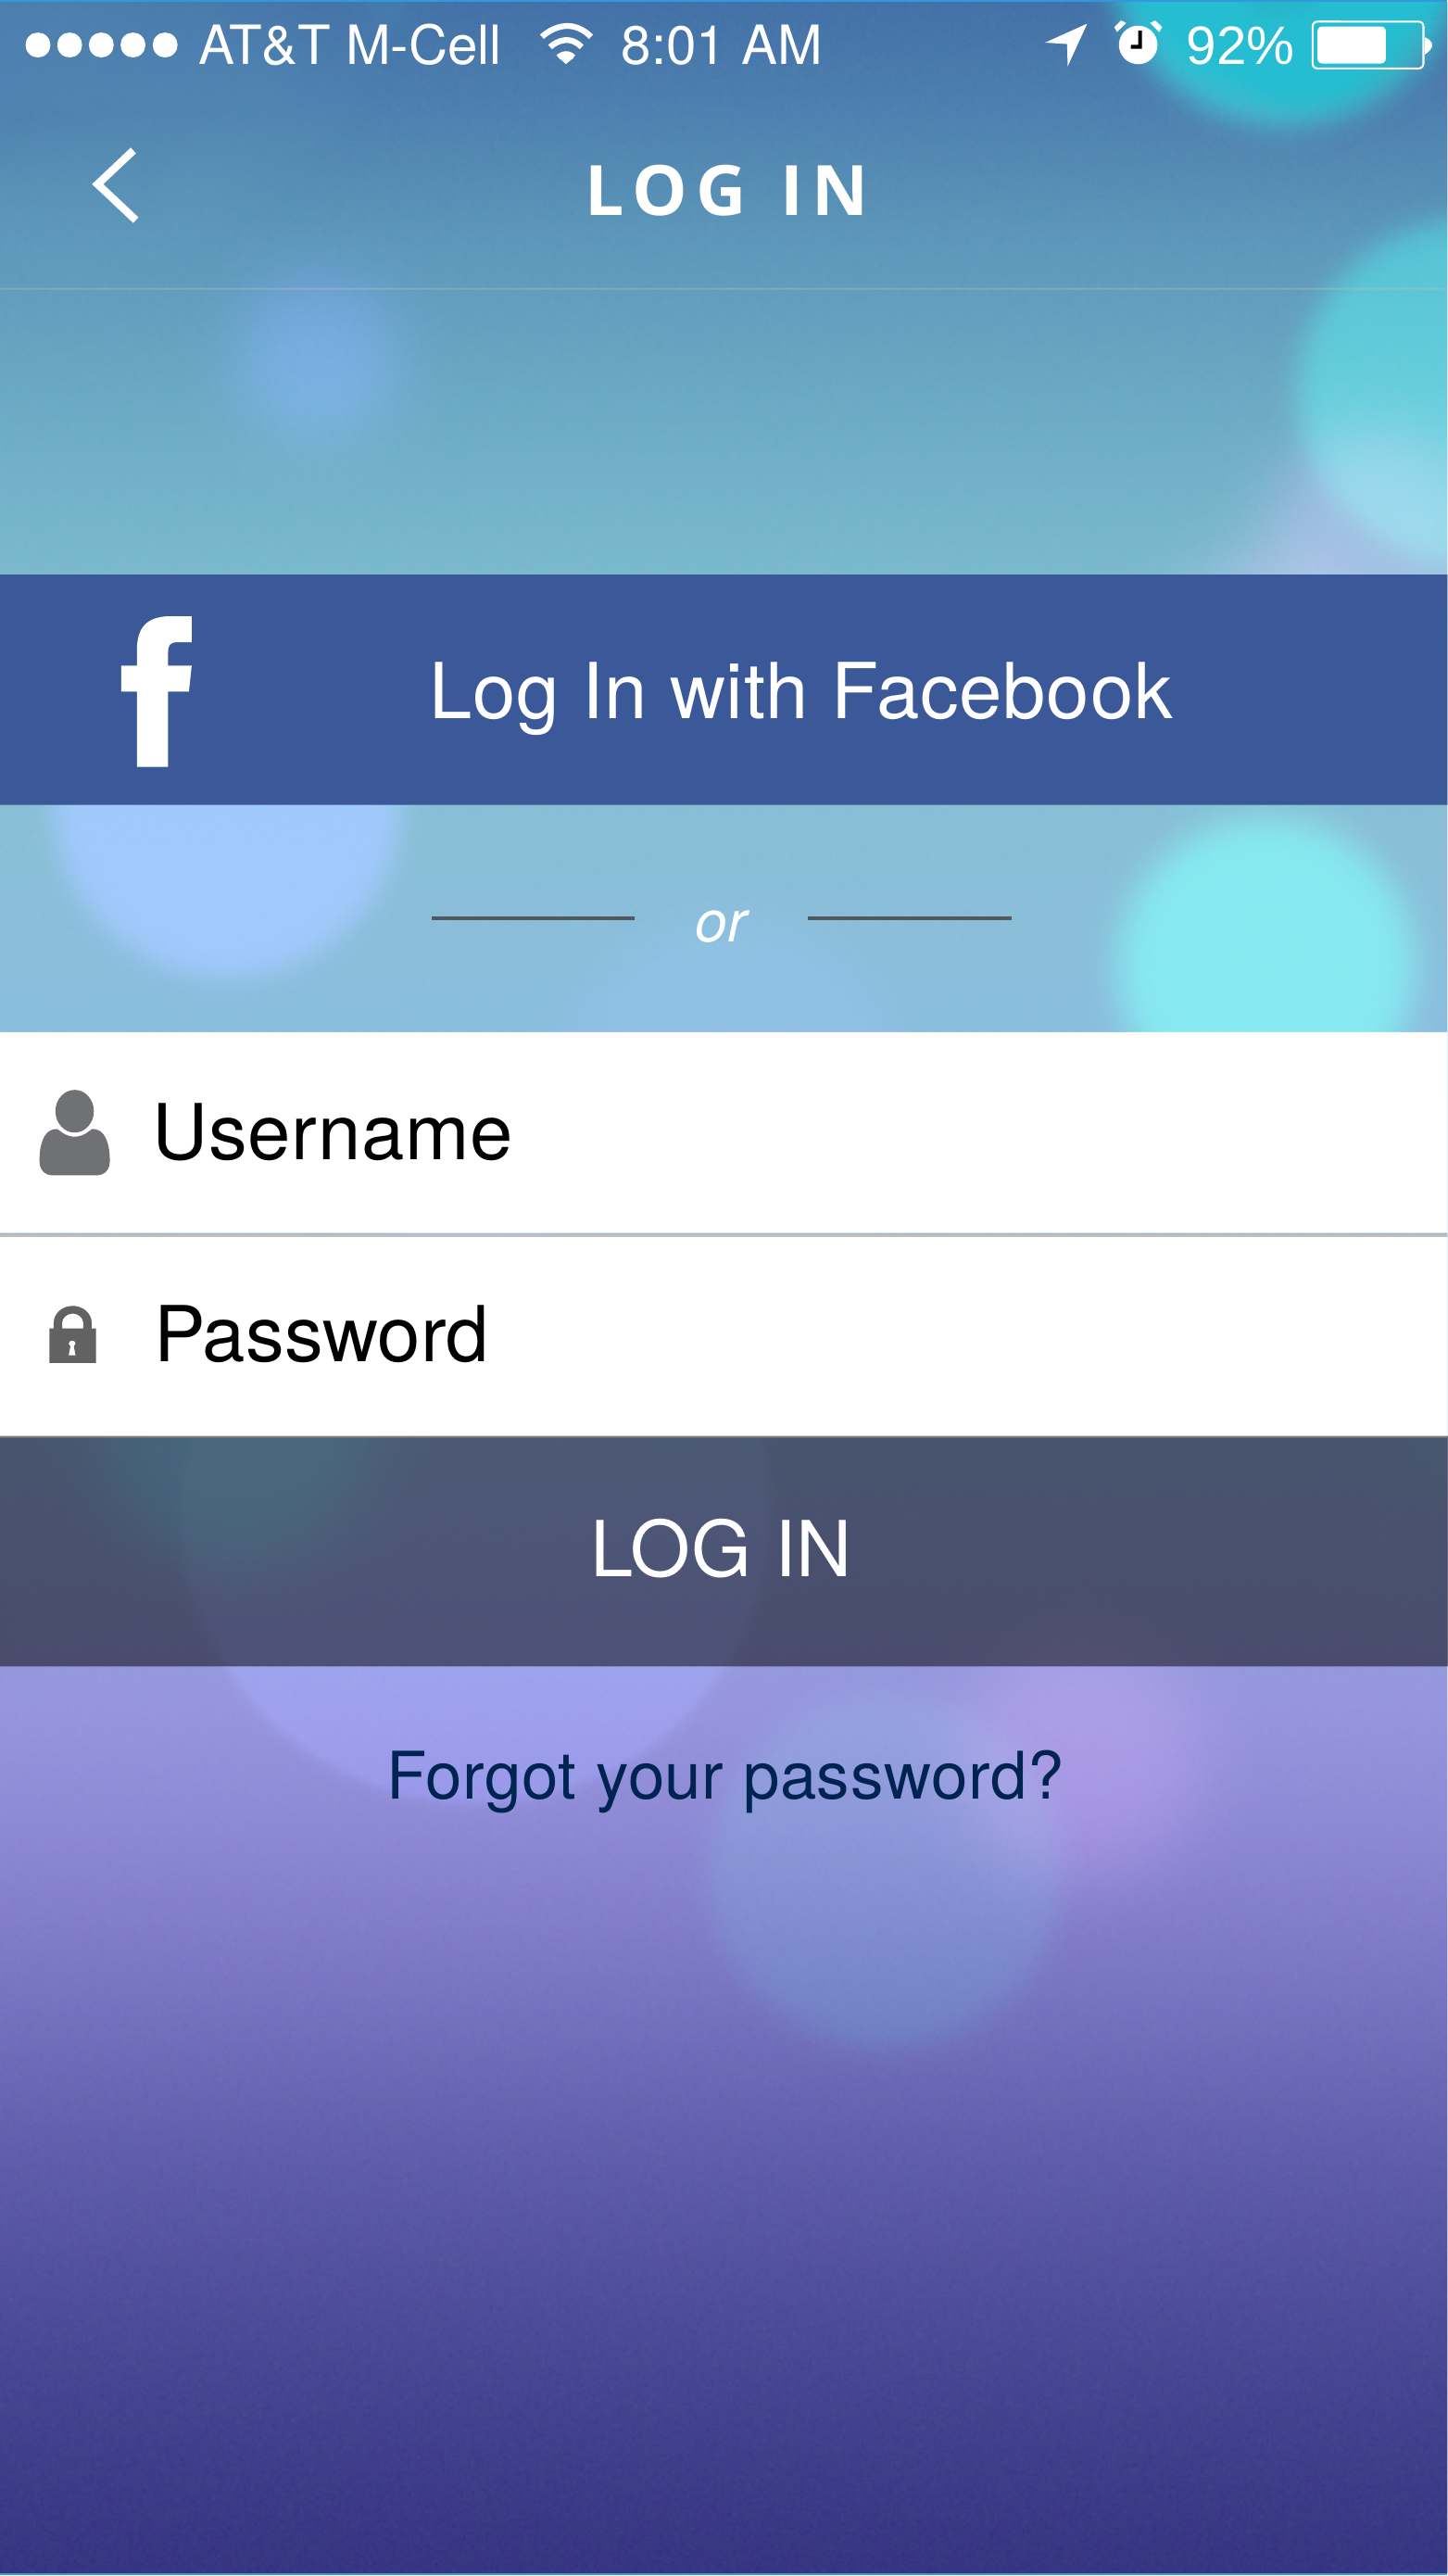

AT&T M-Cell
8:01 AM
92%

LOG IN

Log In with Facebook
or

Username

Password

LOG IN
Forgot your password?